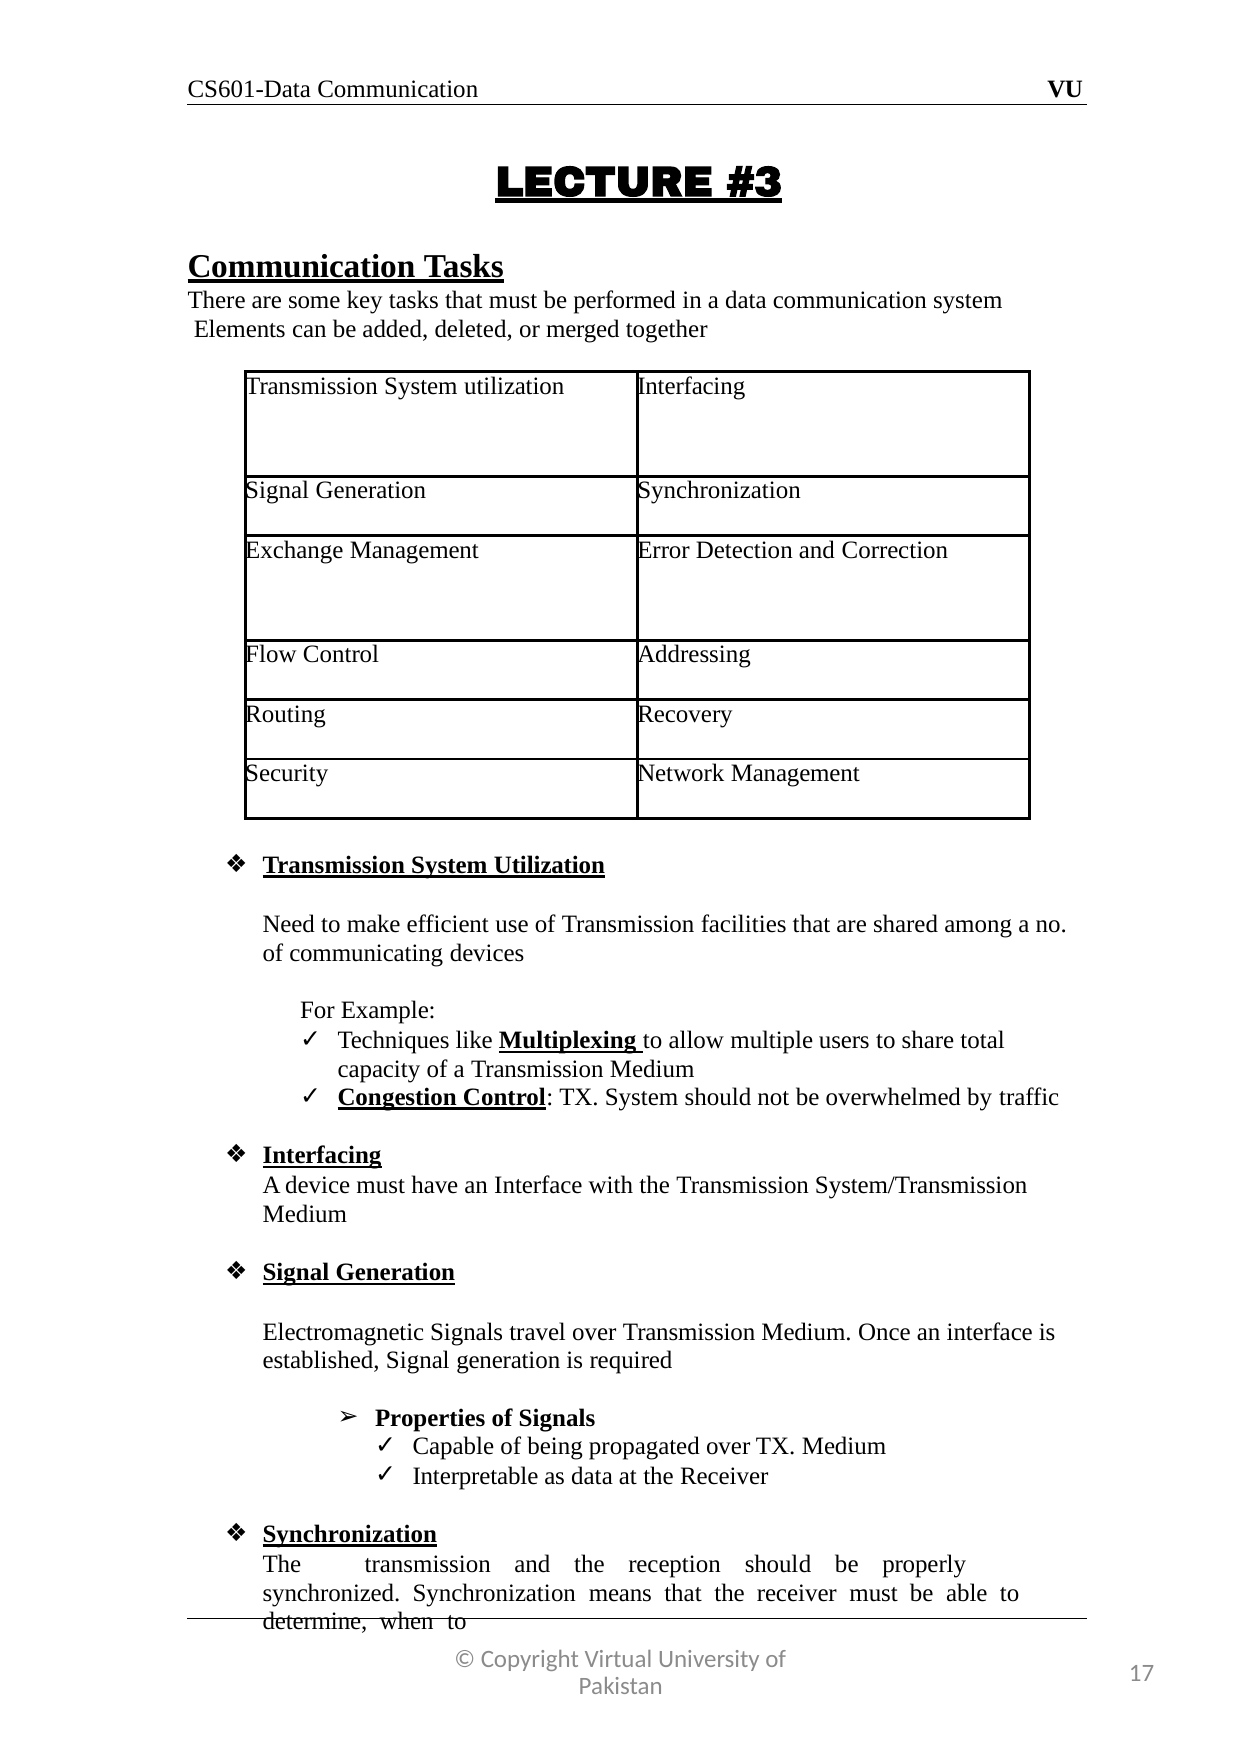

CS601-Data Communication
VU

LECTURE #3
Communication Tasks
There are some key tasks that must be performed in a data communication system  Elements can be added, deleted, or merged together
| Transmission System utilization | Interfacing |
| --- | --- |
| Signal Generation | Synchronization |
| Exchange Management | Error Detection and Correction |
| Flow Control | Addressing |
| Routing | Recovery |
| Security | Network Management |
Transmission System Utilization

Need to make efficient use of Transmission facilities that are shared among a no.  of communicating devices

For Example:
Techniques like Multiplexing to allow multiple users to share total  capacity of a Transmission Medium
Congestion Control: TX. System should not be overwhelmed by traffic

Interfacing
A device must have an Interface with the Transmission System/Transmission  Medium

Signal Generation

Electromagnetic Signals travel over Transmission Medium. Once an interface is  established, Signal generation is required

Properties of Signals
Capable of being propagated over TX. Medium
Interpretable as data at the Receiver

Synchronization
The	transmission	and	the	reception	should	be	properly	synchronized.  Synchronization  means  that  the  receiver  must  be  able  to  determine,  when  to

© Copyright Virtual University of Pakistan
17